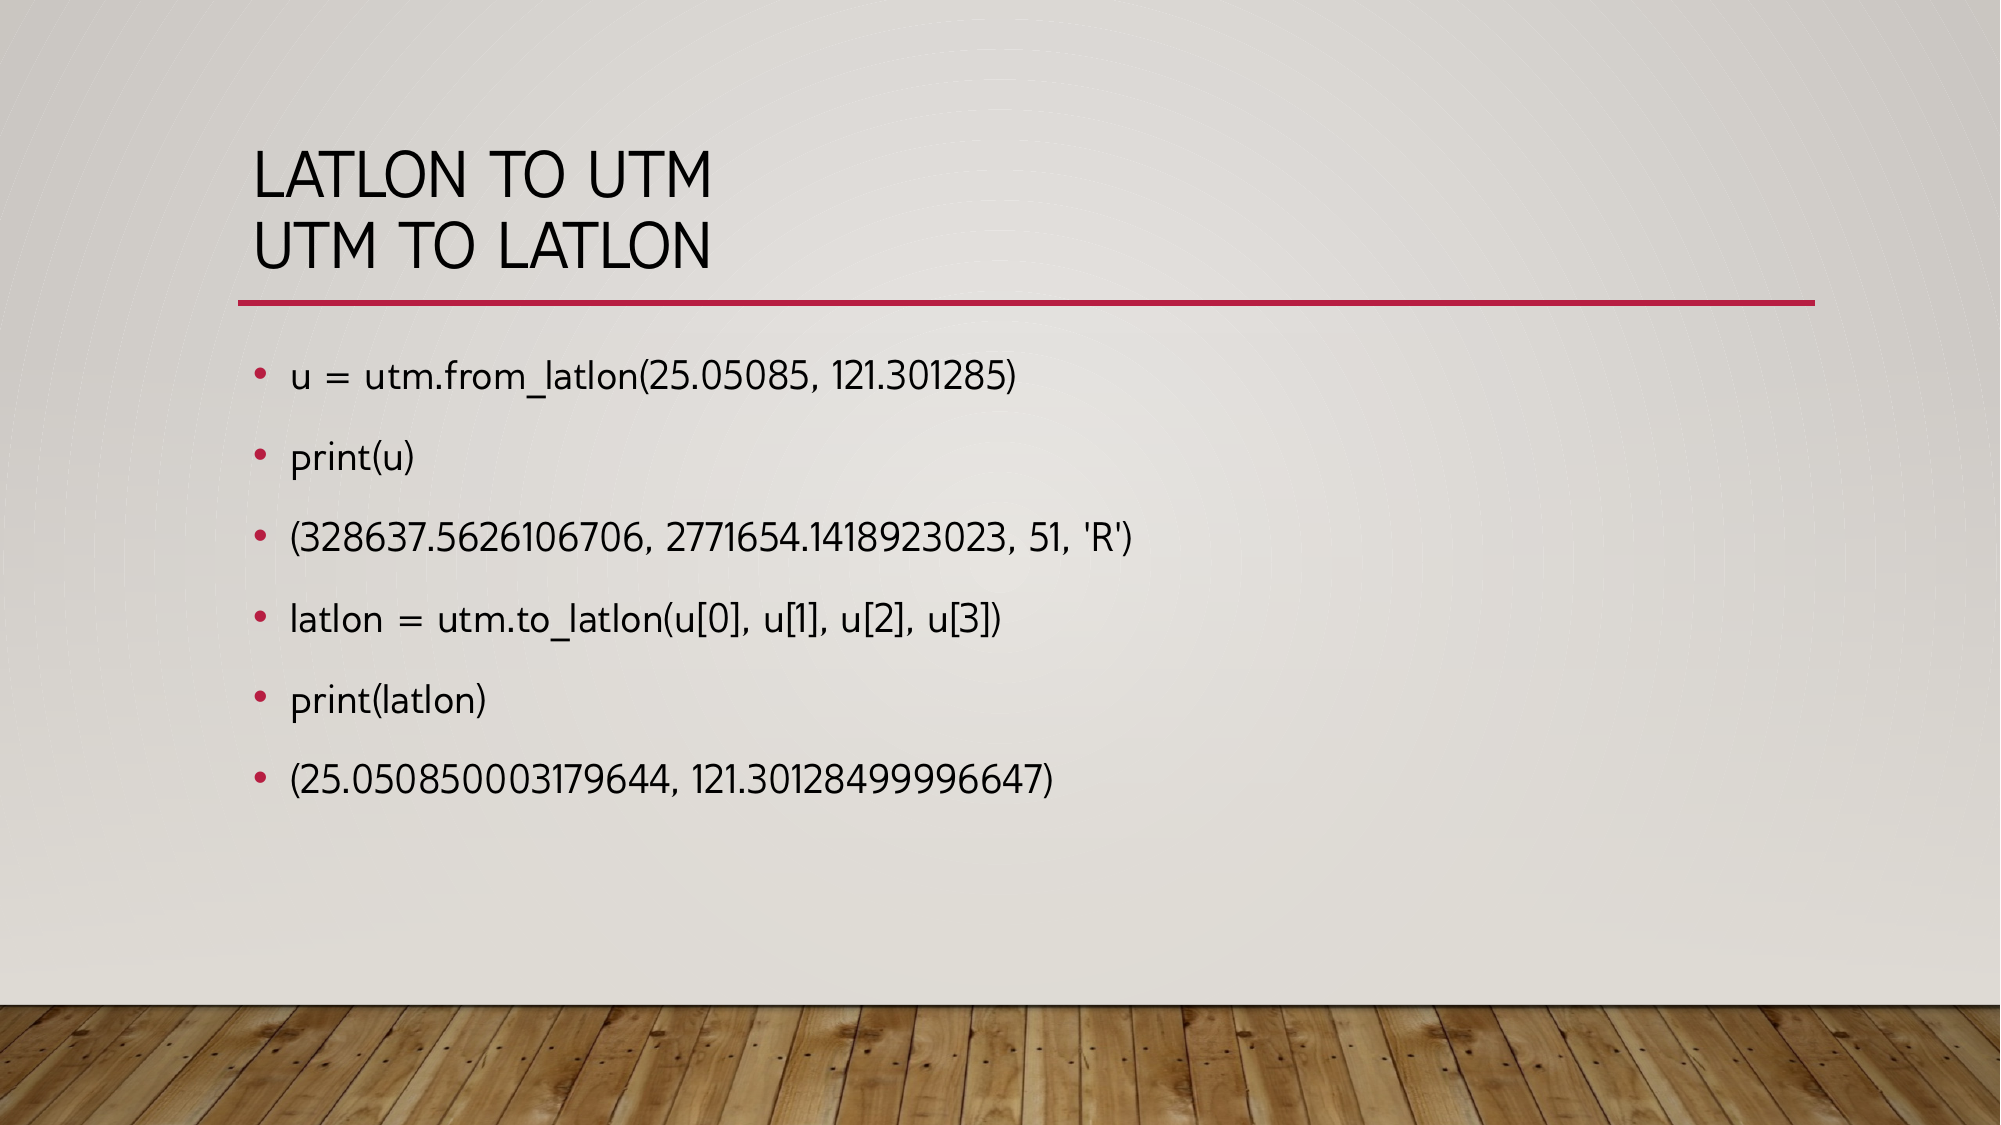

# Latlon to utm utm to latlon
u = utm.from_latlon(25.05085, 121.301285)
print(u)
(328637.5626106706, 2771654.1418923023, 51, 'R')
latlon = utm.to_latlon(u[0], u[1], u[2], u[3])
print(latlon)
(25.050850003179644, 121.30128499996647)